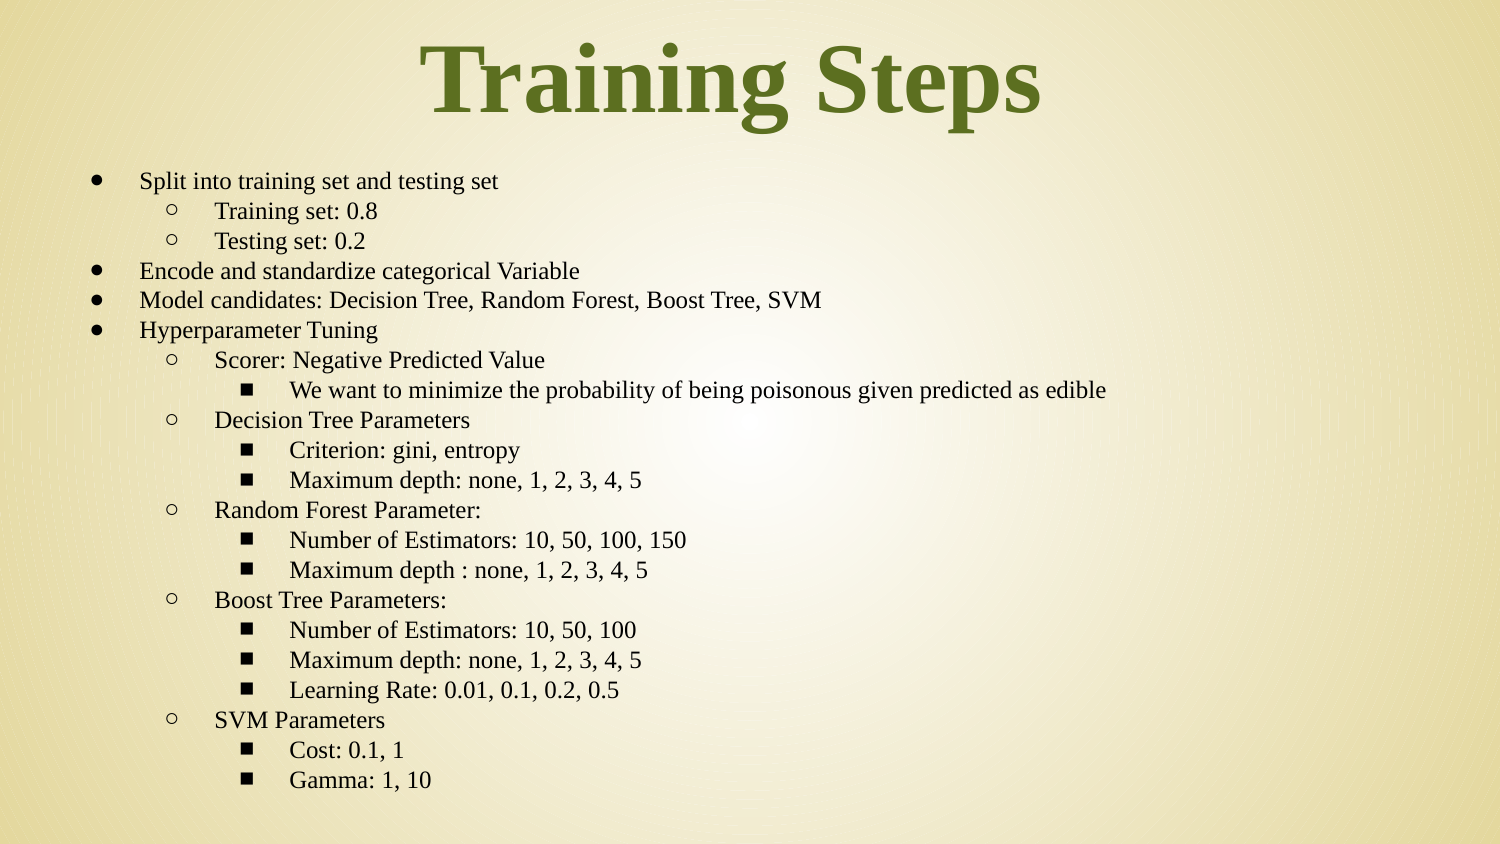

# Training Steps
Split into training set and testing set
Training set: 0.8
Testing set: 0.2
Encode and standardize categorical Variable
Model candidates: Decision Tree, Random Forest, Boost Tree, SVM
Hyperparameter Tuning
Scorer: Negative Predicted Value
We want to minimize the probability of being poisonous given predicted as edible
Decision Tree Parameters
Criterion: gini, entropy
Maximum depth: none, 1, 2, 3, 4, 5
Random Forest Parameter:
Number of Estimators: 10, 50, 100, 150
Maximum depth : none, 1, 2, 3, 4, 5
Boost Tree Parameters:
Number of Estimators: 10, 50, 100
Maximum depth: none, 1, 2, 3, 4, 5
Learning Rate: 0.01, 0.1, 0.2, 0.5
SVM Parameters
Cost: 0.1, 1
Gamma: 1, 10